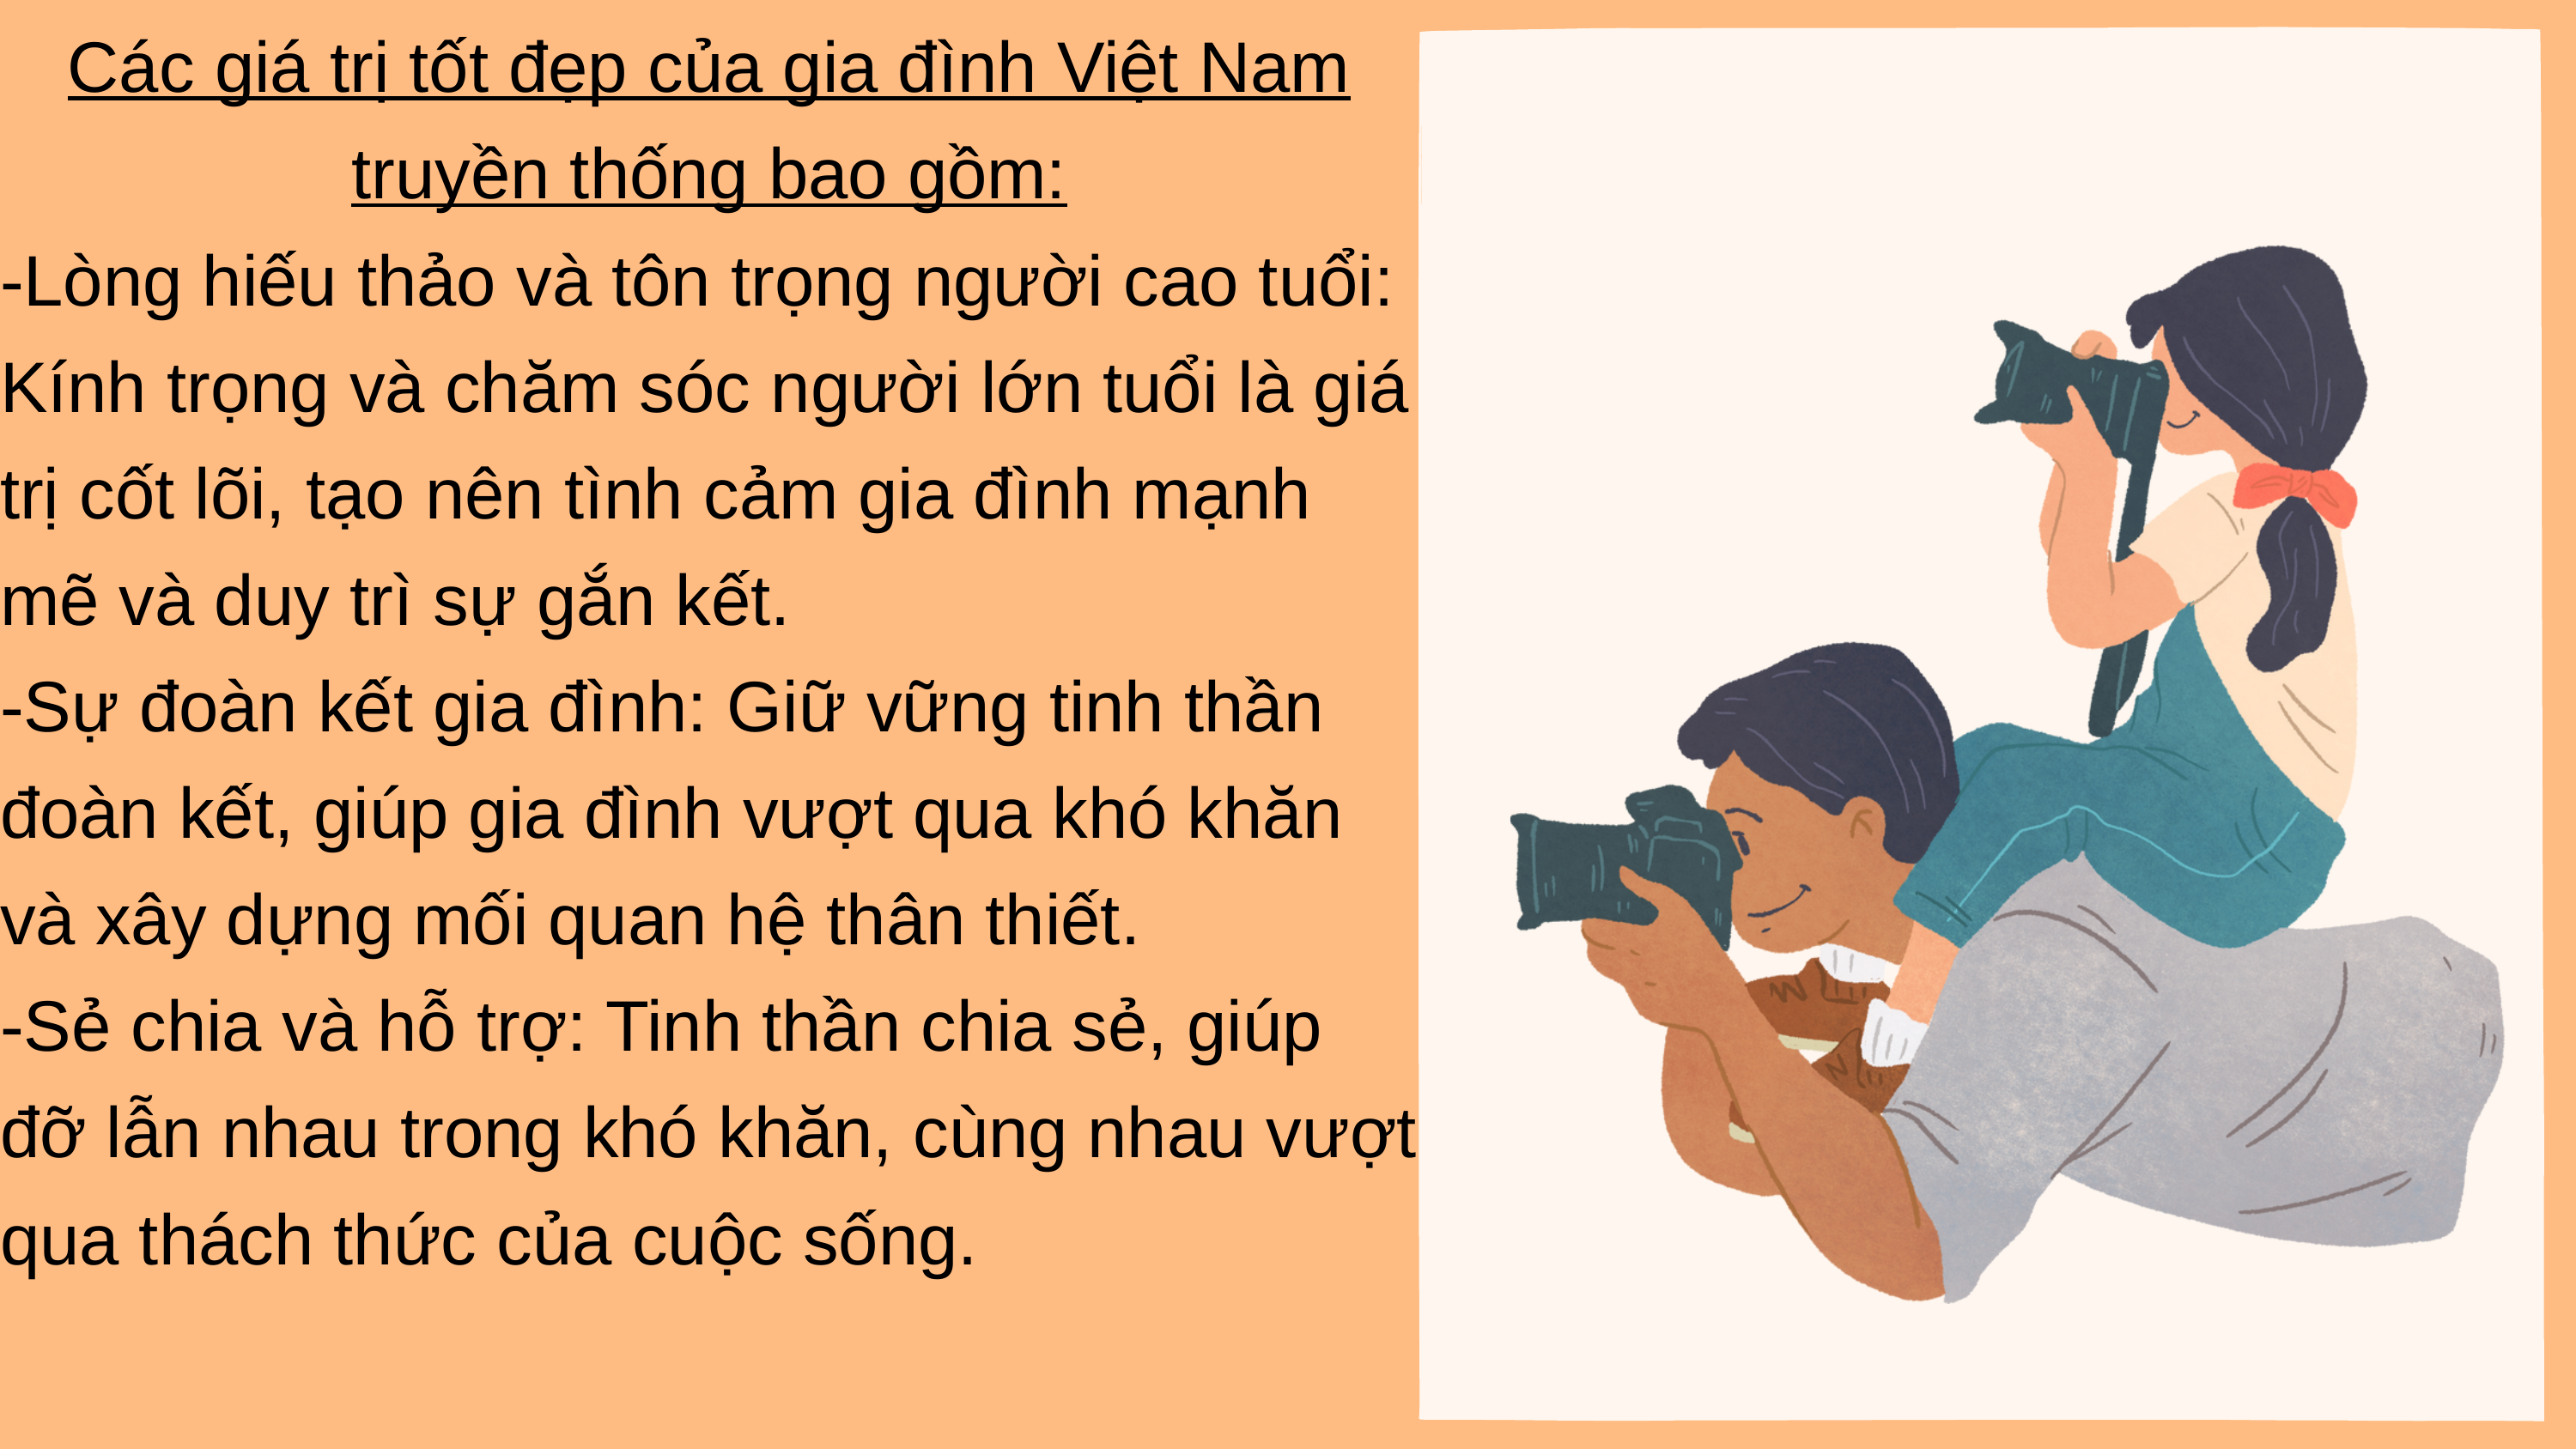

Các giá trị tốt đẹp của gia đình Việt Nam truyền thống bao gồm:
-Lòng hiếu thảo và tôn trọng người cao tuổi: Kính trọng và chăm sóc người lớn tuổi là giá trị cốt lõi, tạo nên tình cảm gia đình mạnh mẽ và duy trì sự gắn kết.
-Sự đoàn kết gia đình: Giữ vững tinh thần đoàn kết, giúp gia đình vượt qua khó khăn và xây dựng mối quan hệ thân thiết.
-Sẻ chia và hỗ trợ: Tinh thần chia sẻ, giúp đỡ lẫn nhau trong khó khăn, cùng nhau vượt qua thách thức của cuộc sống.